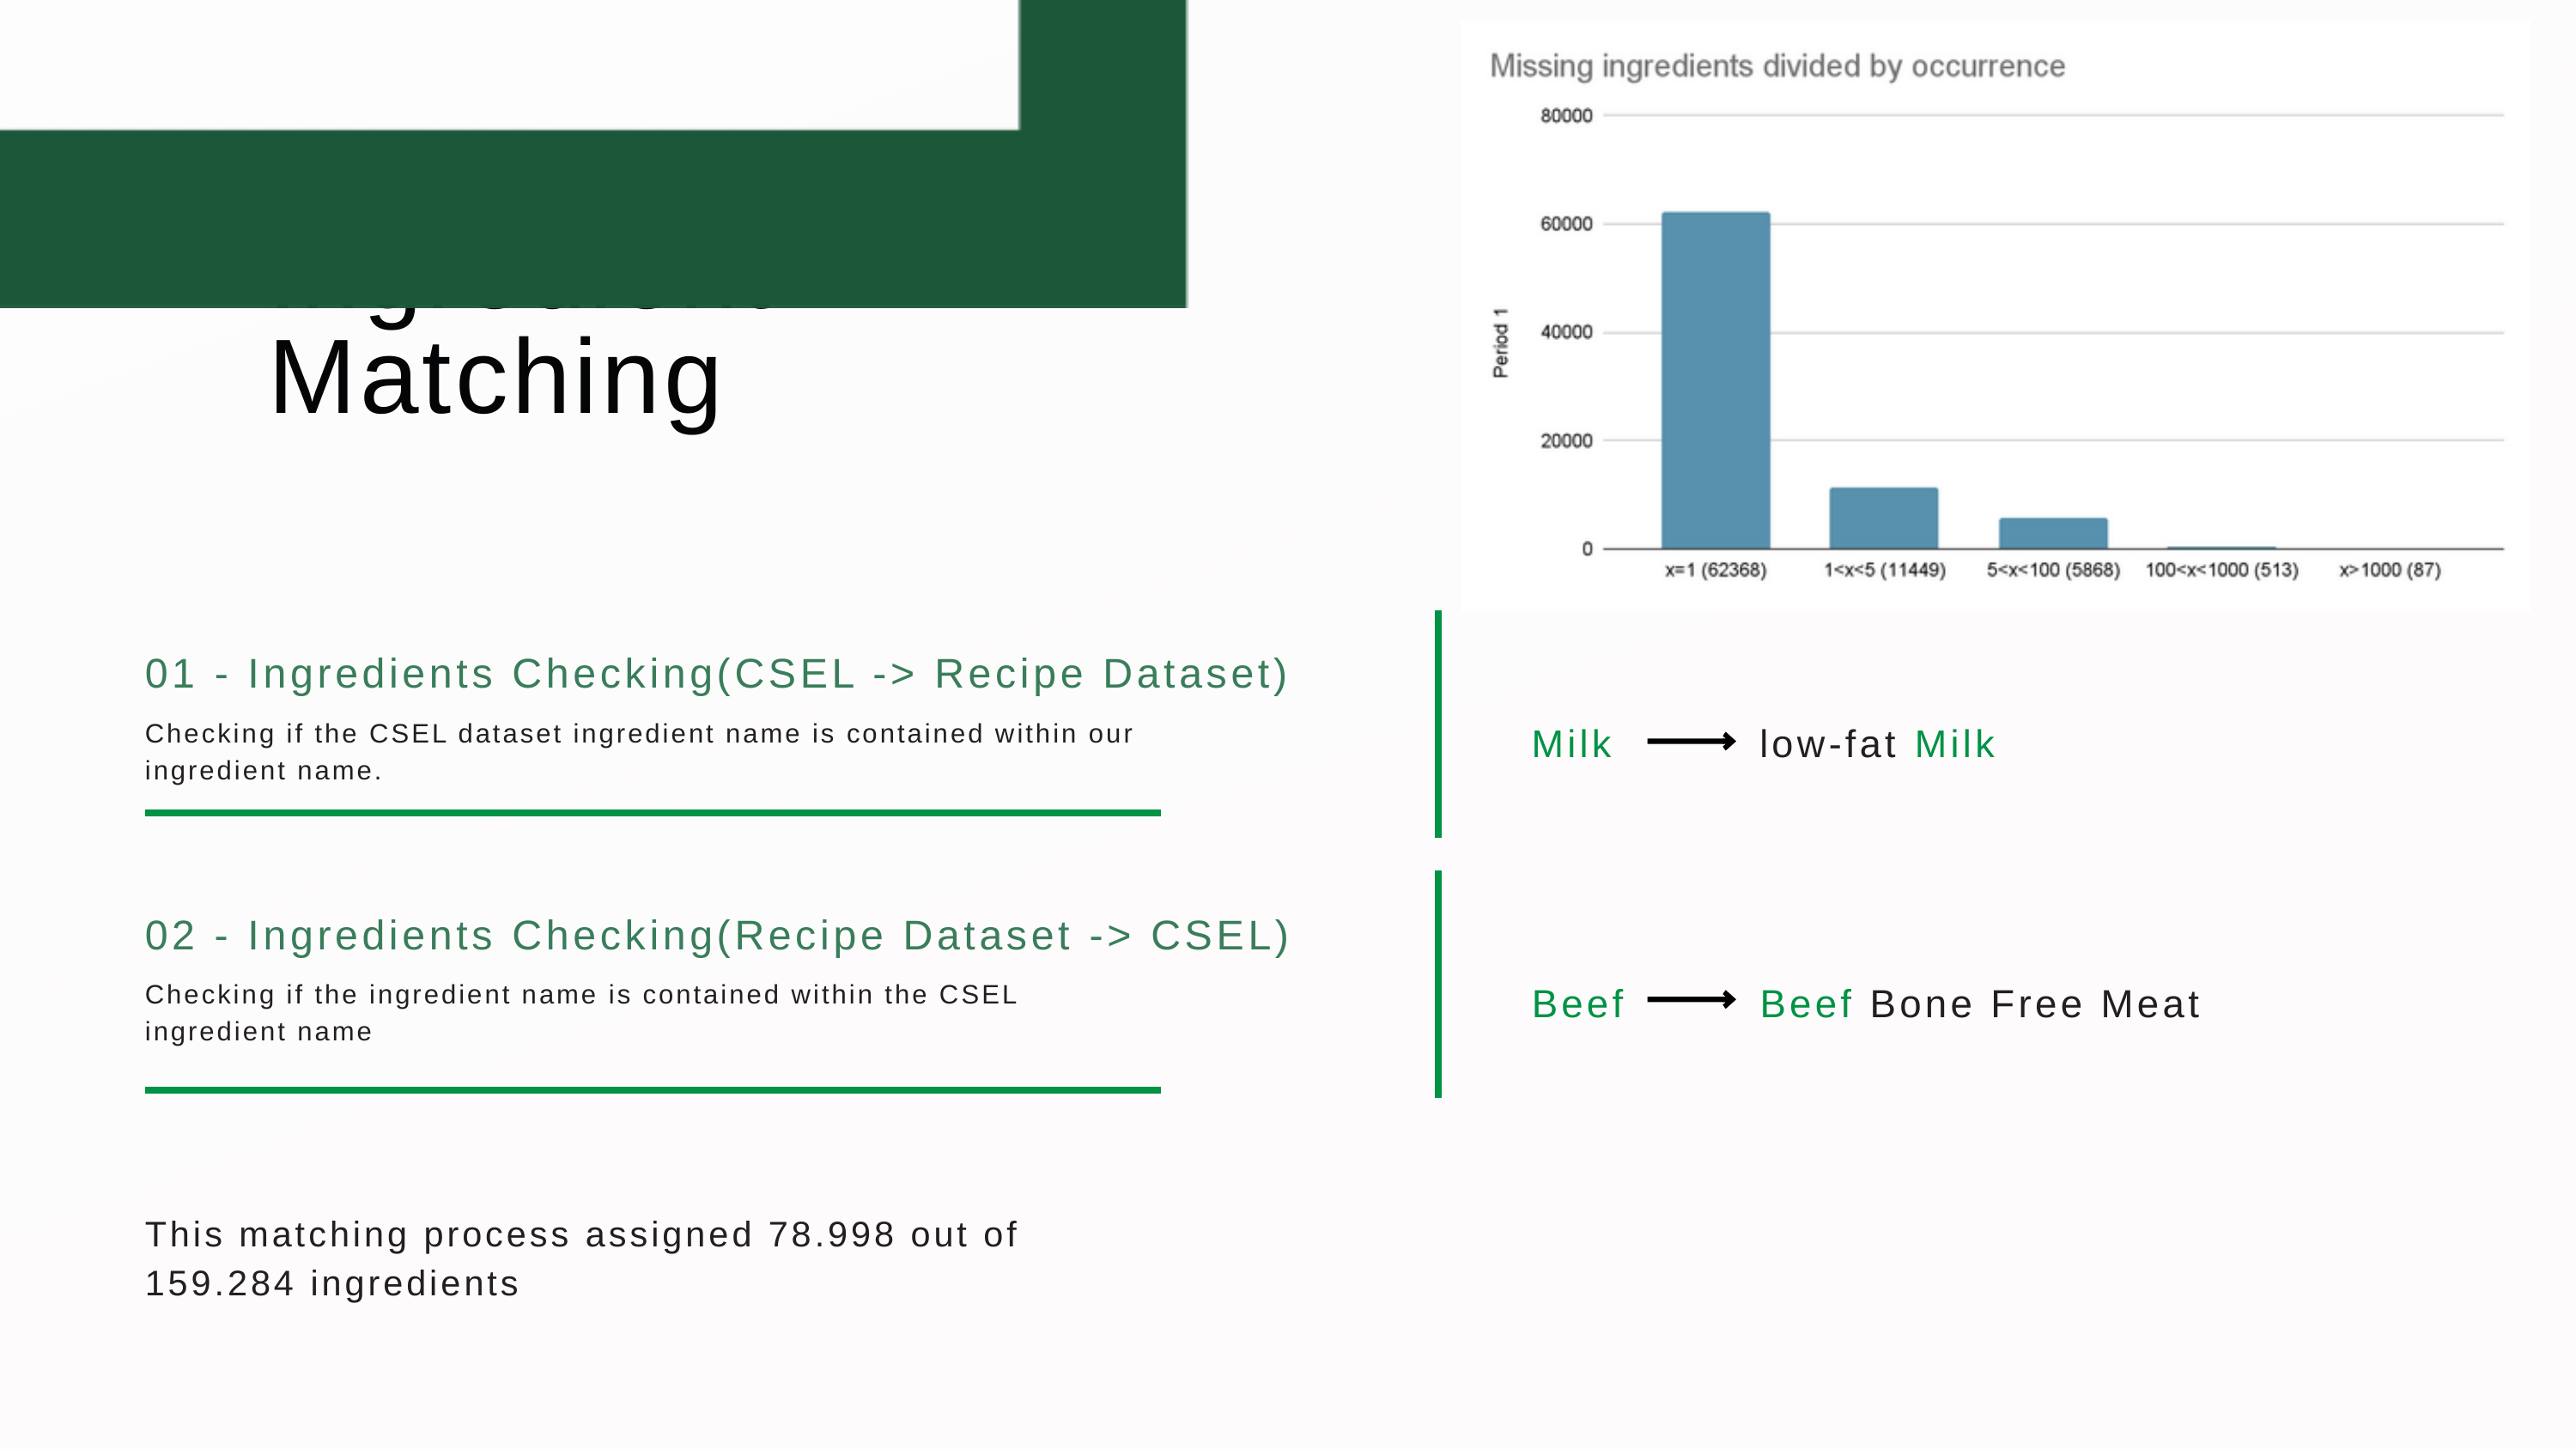

Ingredient Matching

01 - Ingredients Checking(CSEL -> Recipe Dataset)
Checking if the CSEL dataset ingredient name is contained within our ingredient name.
Milk          low-fat Milk

02 - Ingredients Checking(Recipe Dataset -> CSEL)
Beef         Beef Bone Free Meat
Checking if the ingredient name is contained within the CSEL ingredient name

This matching process assigned 78.998 out of 159.284 ingredients